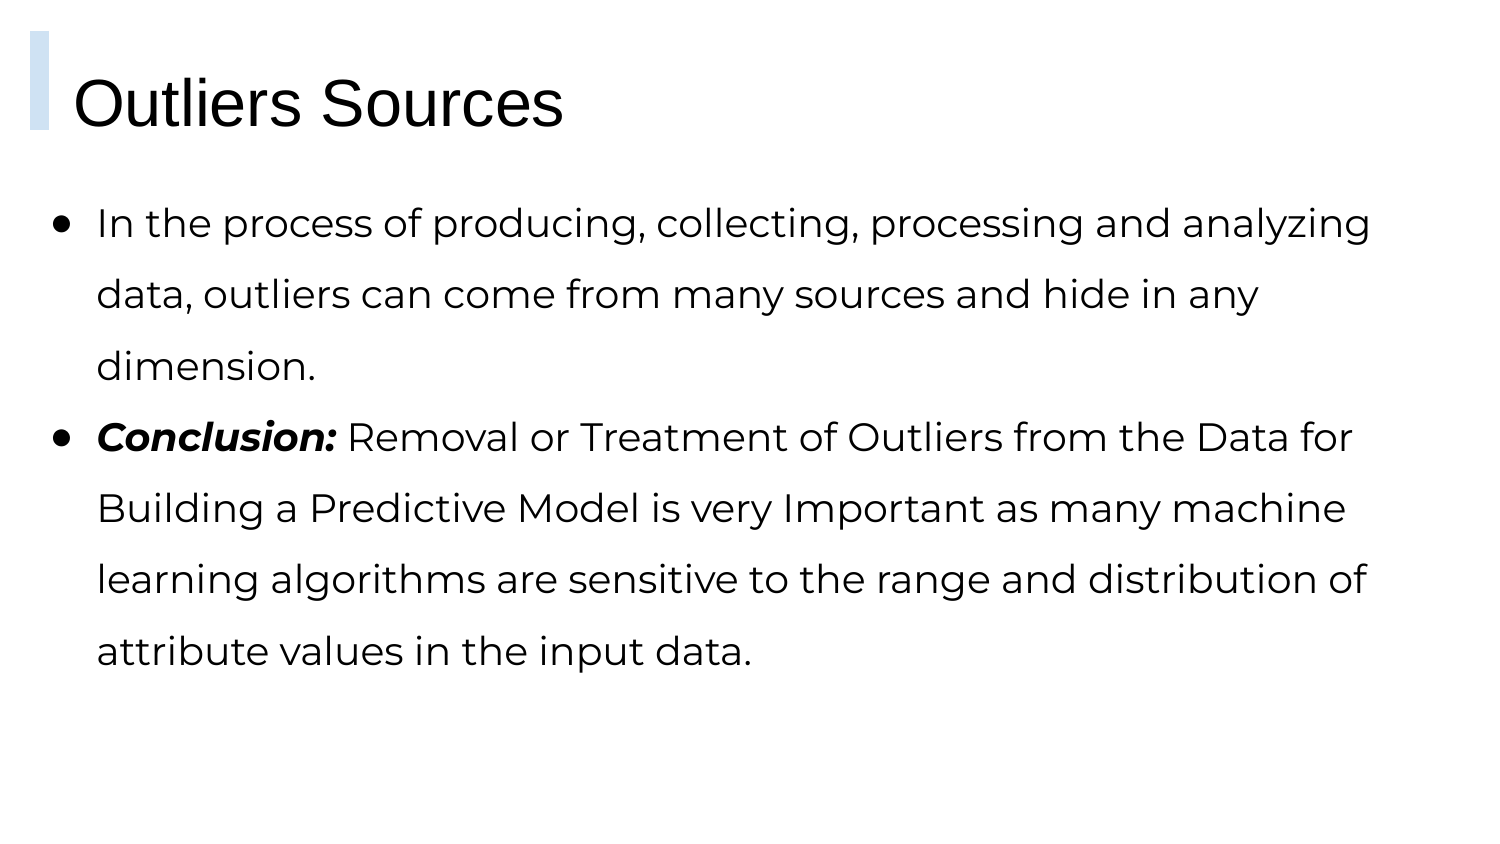

# Outliers Sources
In the process of producing, collecting, processing and analyzing data, outliers can come from many sources and hide in any dimension.
Conclusion: Removal or Treatment of Outliers from the Data for Building a Predictive Model is very Important as many machine learning algorithms are sensitive to the range and distribution of attribute values in the input data.